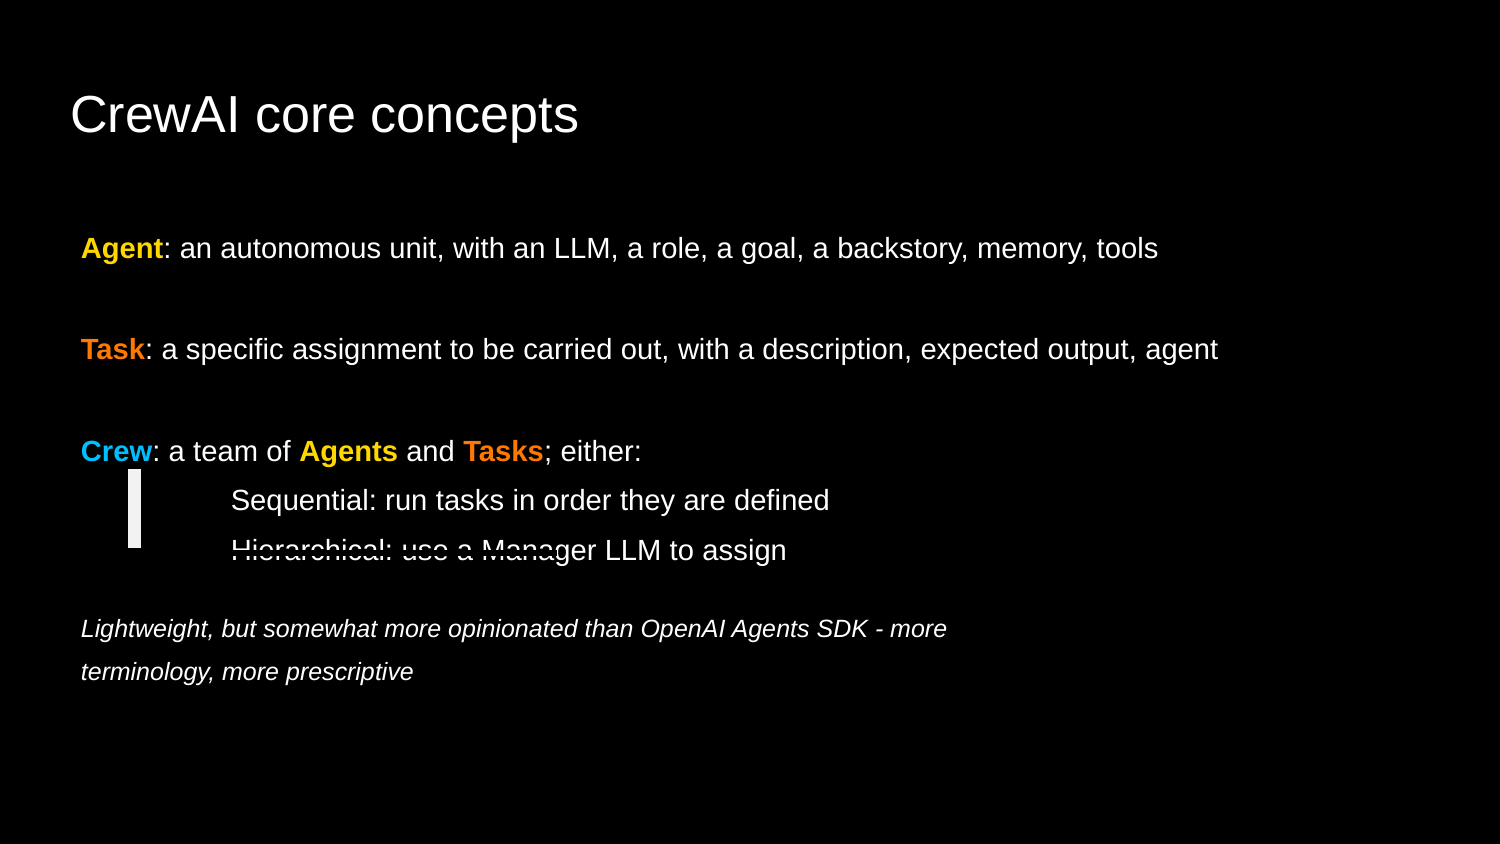

CrewAI core concepts
Agent: an autonomous unit, with an LLM, a role, a goal, a backstory, memory, tools
Task: a specific assignment to be carried out, with a description, expected output, agent
Crew: a team of Agents and Tasks; either:
	Sequential: run tasks in order they are defined
	Hierarchical: use a Manager LLM to assign
Lightweight, but somewhat more opinionated than OpenAI Agents SDK - more terminology, more prescriptive